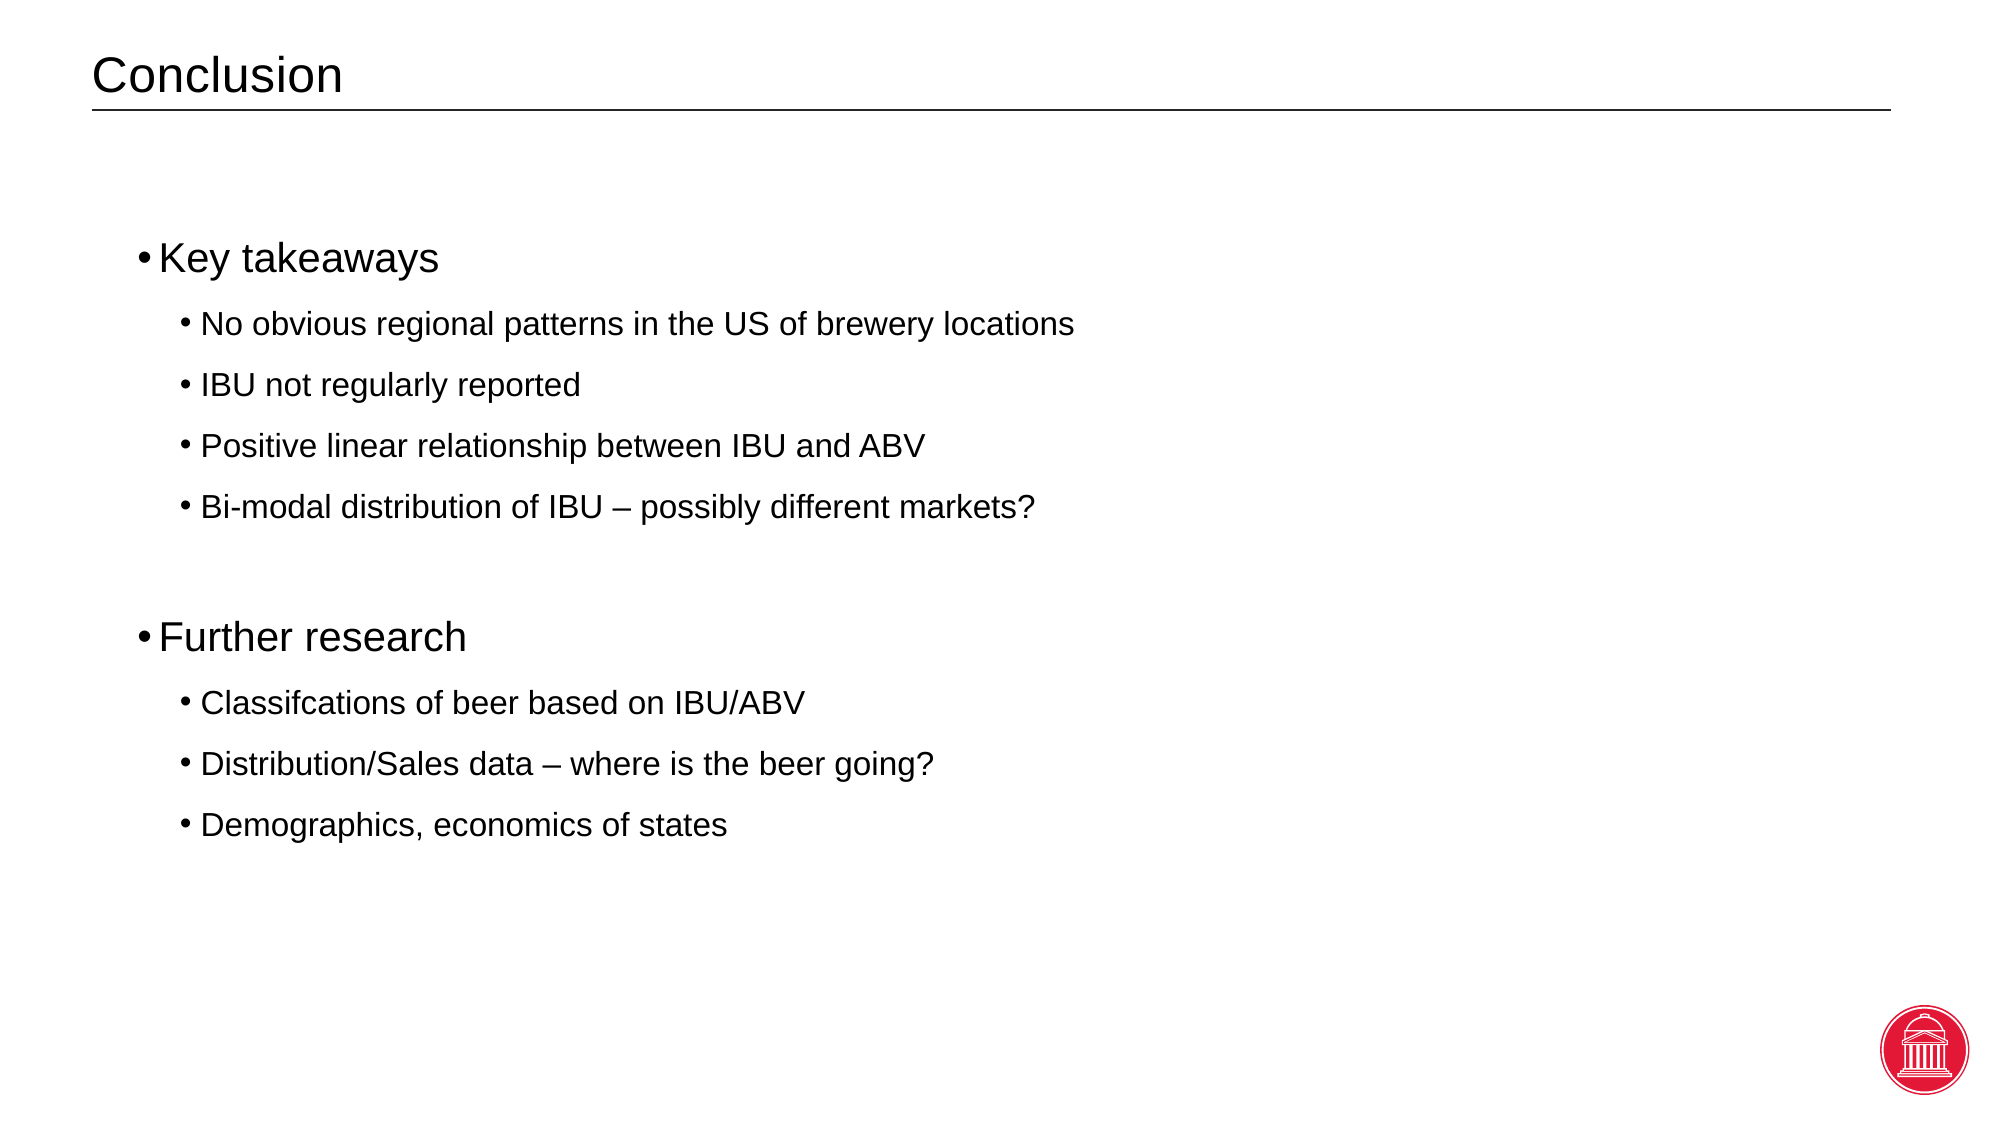

# Conclusion
Key takeaways
No obvious regional patterns in the US of brewery locations
IBU not regularly reported
Positive linear relationship between IBU and ABV
Bi-modal distribution of IBU – possibly different markets?

Further research
Classifcations of beer based on IBU/ABV
Distribution/Sales data – where is the beer going?
Demographics, economics of states